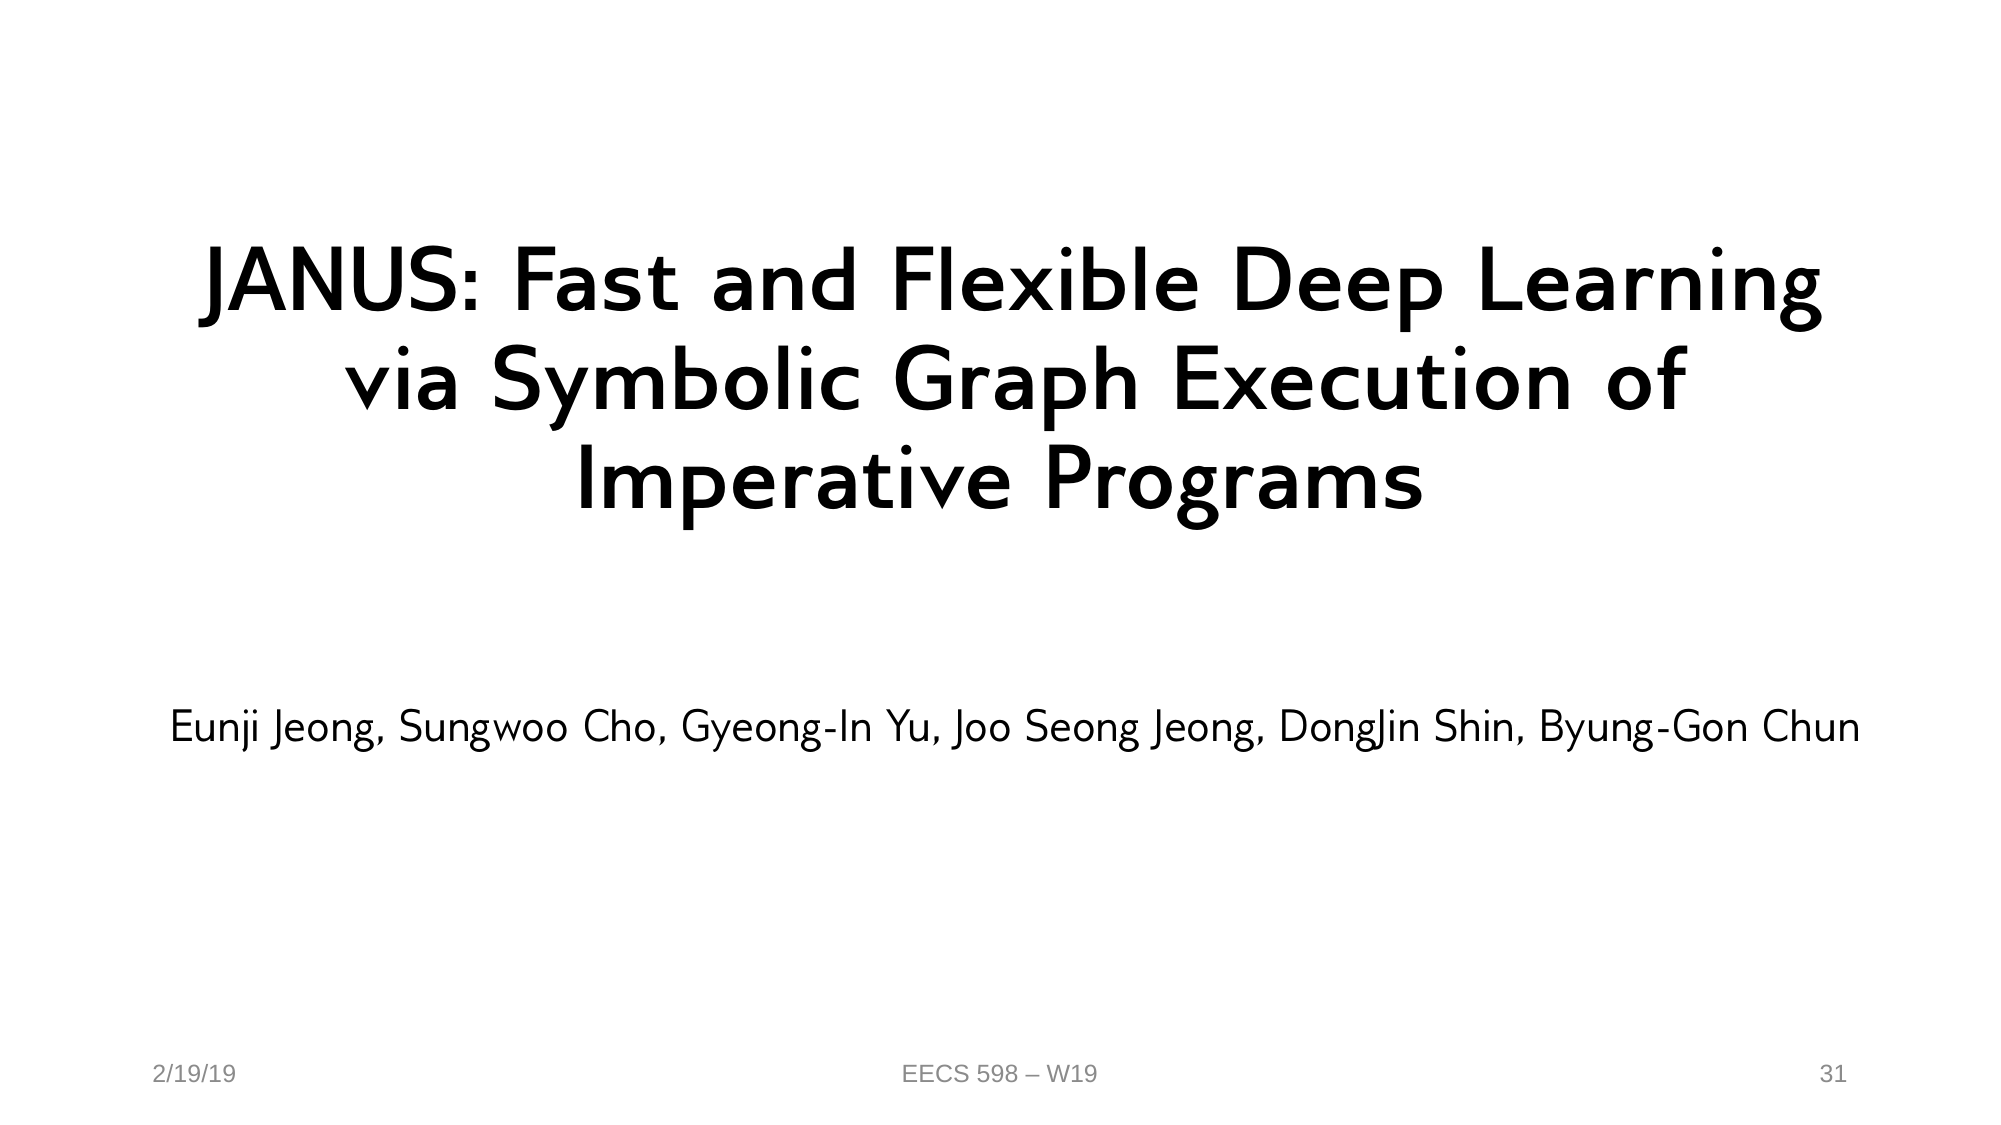

# JANUS: Fast and Flexible Deep Learning via Symbolic Graph Execution of Imperative Programs
Eunji Jeong, Sungwoo Cho, Gyeong-In Yu, Joo Seong Jeong, DongJin Shin, Byung-Gon Chun
2/19/19
EECS 598 – W19
31